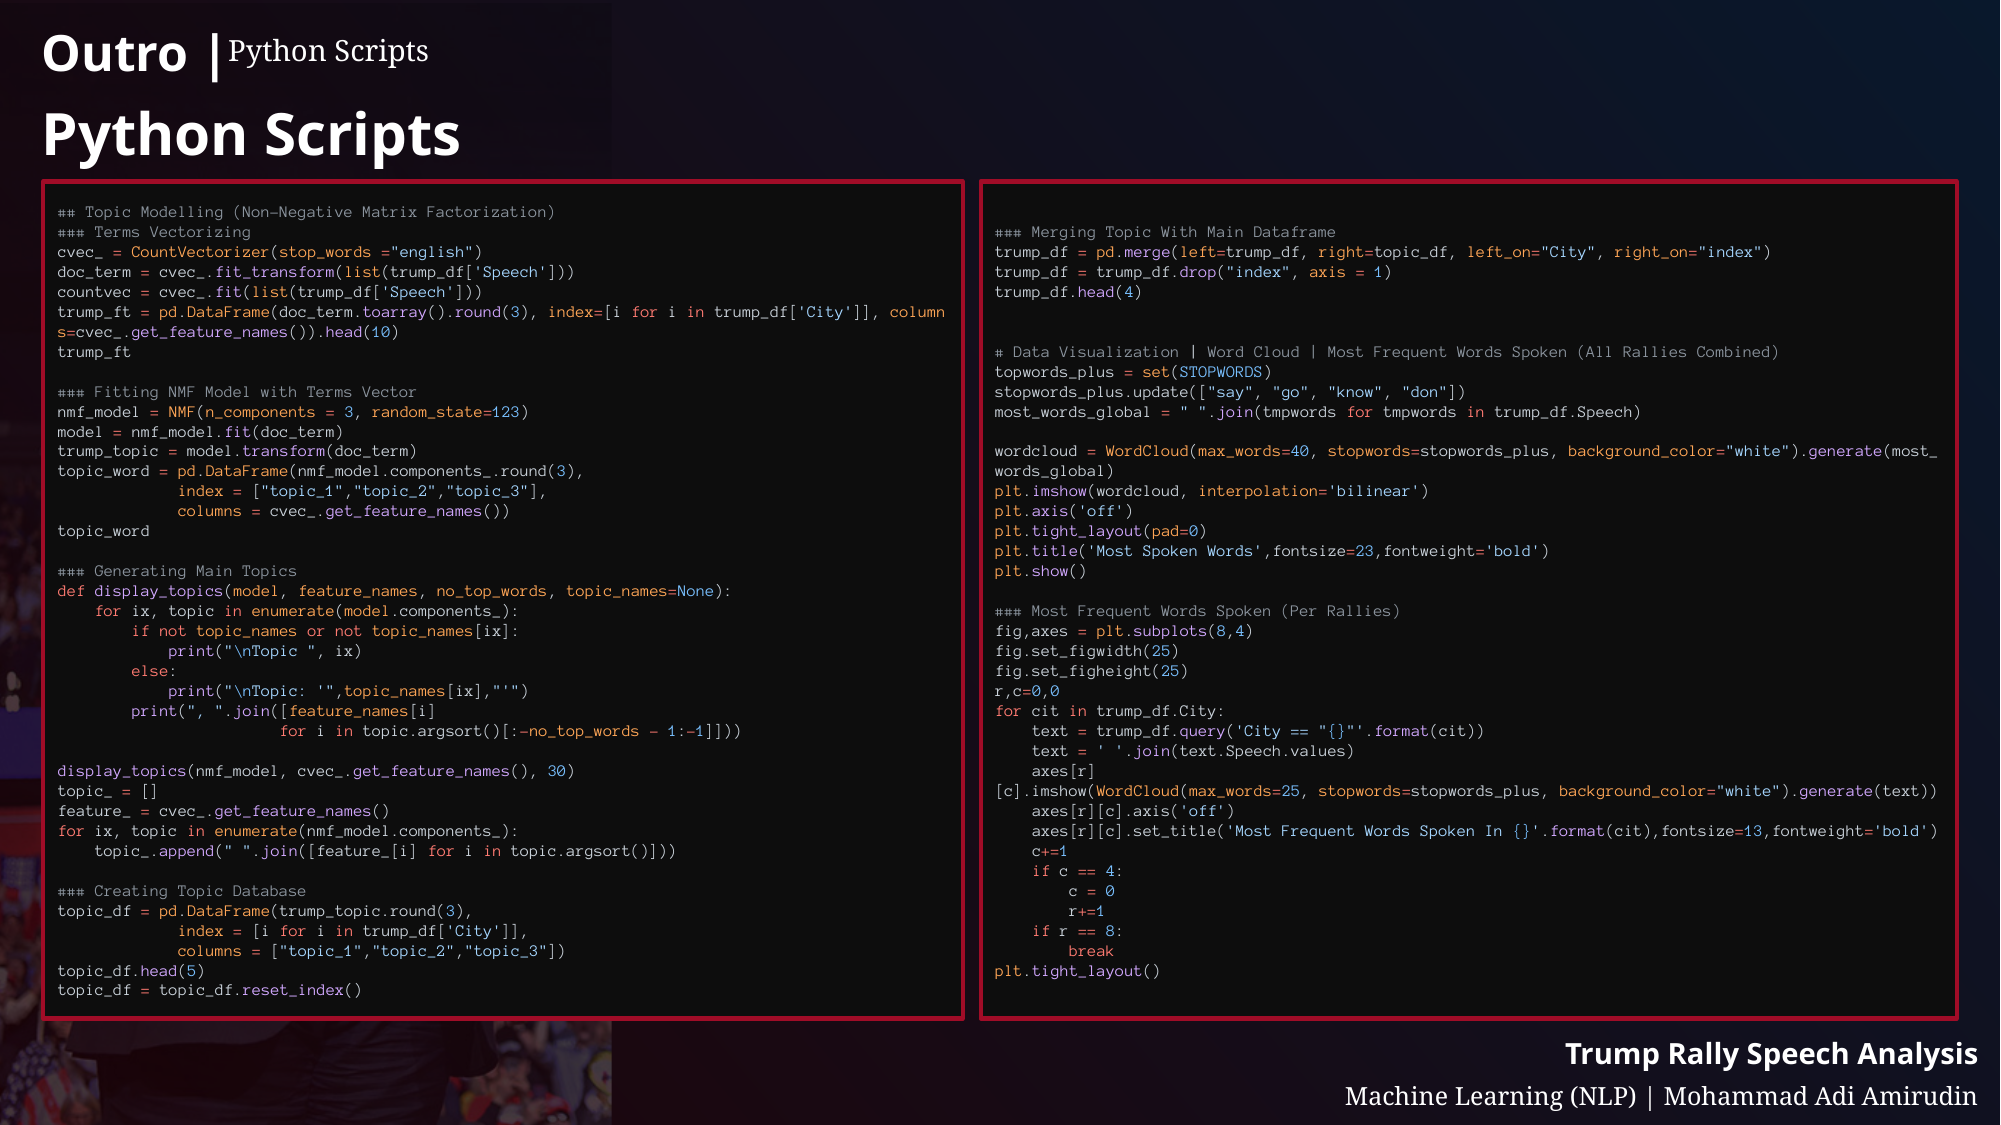

Outro |

Python Scripts
# Python Scripts
## Topic Modelling (Non-Negative Matrix Factorization)
### Terms Vectorizing
cvec_ = CountVectorizer(stop_words ="english")
doc_term = cvec_.fit_transform(list(trump_df['Speech']))
countvec = cvec_.fit(list(trump_df['Speech']))
trump_ft = pd.DataFrame(doc_term.toarray().round(3), index=[i for i in trump_df['City']], columns=cvec_.get_feature_names()).head(10)
trump_ft
### Fitting NMF Model with Terms Vector
nmf_model = NMF(n_components = 3, random_state=123)
model = nmf_model.fit(doc_term)
trump_topic = model.transform(doc_term)
topic_word = pd.DataFrame(nmf_model.components_.round(3),
             index = ["topic_1","topic_2","topic_3"],
             columns = cvec_.get_feature_names())
topic_word
### Generating Main Topics
def display_topics(model, feature_names, no_top_words, topic_names=None):
    for ix, topic in enumerate(model.components_):
        if not topic_names or not topic_names[ix]:
            print("\nTopic ", ix)
        else:
            print("\nTopic: '",topic_names[ix],"'")
        print(", ".join([feature_names[i]
                        for i in topic.argsort()[:-no_top_words - 1:-1]]))

display_topics(nmf_model, cvec_.get_feature_names(), 30)
topic_ = []
feature_ = cvec_.get_feature_names()
for ix, topic in enumerate(nmf_model.components_):
    topic_.append(" ".join([feature_[i] for i in topic.argsort()]))

### Creating Topic Database
topic_df = pd.DataFrame(trump_topic.round(3),
             index = [i for i in trump_df['City']],
             columns = ["topic_1","topic_2","topic_3"])
topic_df.head(5)
topic_df = topic_df.reset_index()
### Merging Topic With Main Dataframe
trump_df = pd.merge(left=trump_df, right=topic_df, left_on="City", right_on="index")
trump_df = trump_df.drop("index", axis = 1)
trump_df.head(4)
# Data Visualization | Word Cloud | Most Frequent Words Spoken (All Rallies Combined)
topwords_plus = set(STOPWORDS)
stopwords_plus.update(["say", "go", "know", "don"])
most_words_global = " ".join(tmpwords for tmpwords in trump_df.Speech)
wordcloud = WordCloud(max_words=40, stopwords=stopwords_plus, background_color="white").generate(most_words_global)
plt.imshow(wordcloud, interpolation='bilinear')
plt.axis('off')
plt.tight_layout(pad=0)
plt.title('Most Spoken Words',fontsize=23,fontweight='bold')
plt.show()
### Most Frequent Words Spoken (Per Rallies)
fig,axes = plt.subplots(8,4)
fig.set_figwidth(25)
fig.set_figheight(25)
r,c=0,0
for cit in trump_df.City:
    text = trump_df.query('City == "{}"'.format(cit))
    text = ' '.join(text.Speech.values)
    axes[r][c].imshow(WordCloud(max_words=25, stopwords=stopwords_plus, background_color="white").generate(text))
    axes[r][c].axis('off')
    axes[r][c].set_title('Most Frequent Words Spoken In {}'.format(cit),fontsize=13,fontweight='bold')
    c+=1
    if c == 4:
        c = 0
        r+=1
    if r == 8:
        break
plt.tight_layout()